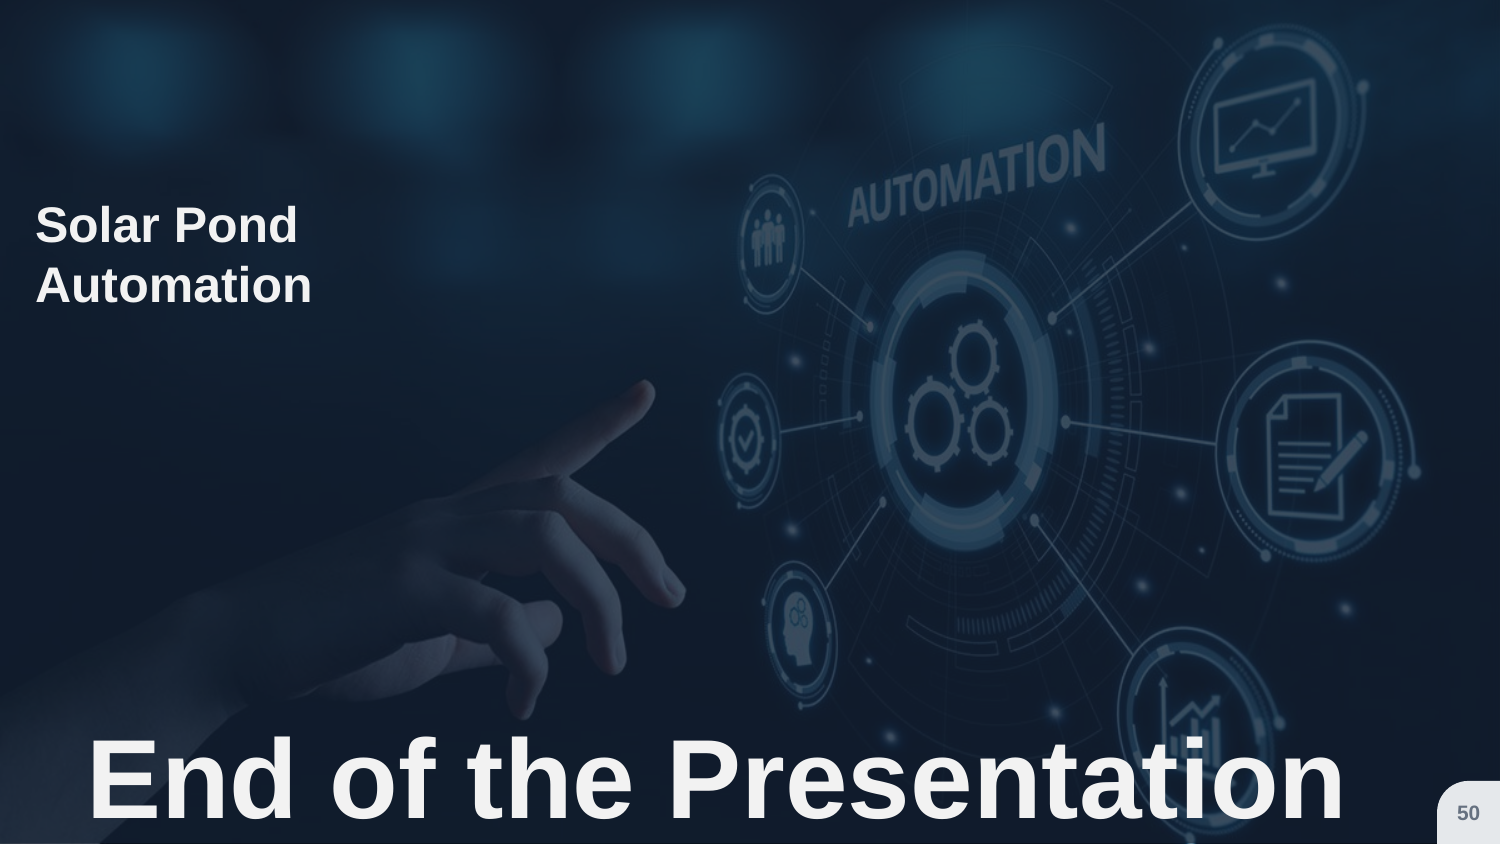

Solar Pond Automation
End of the Presentation
50